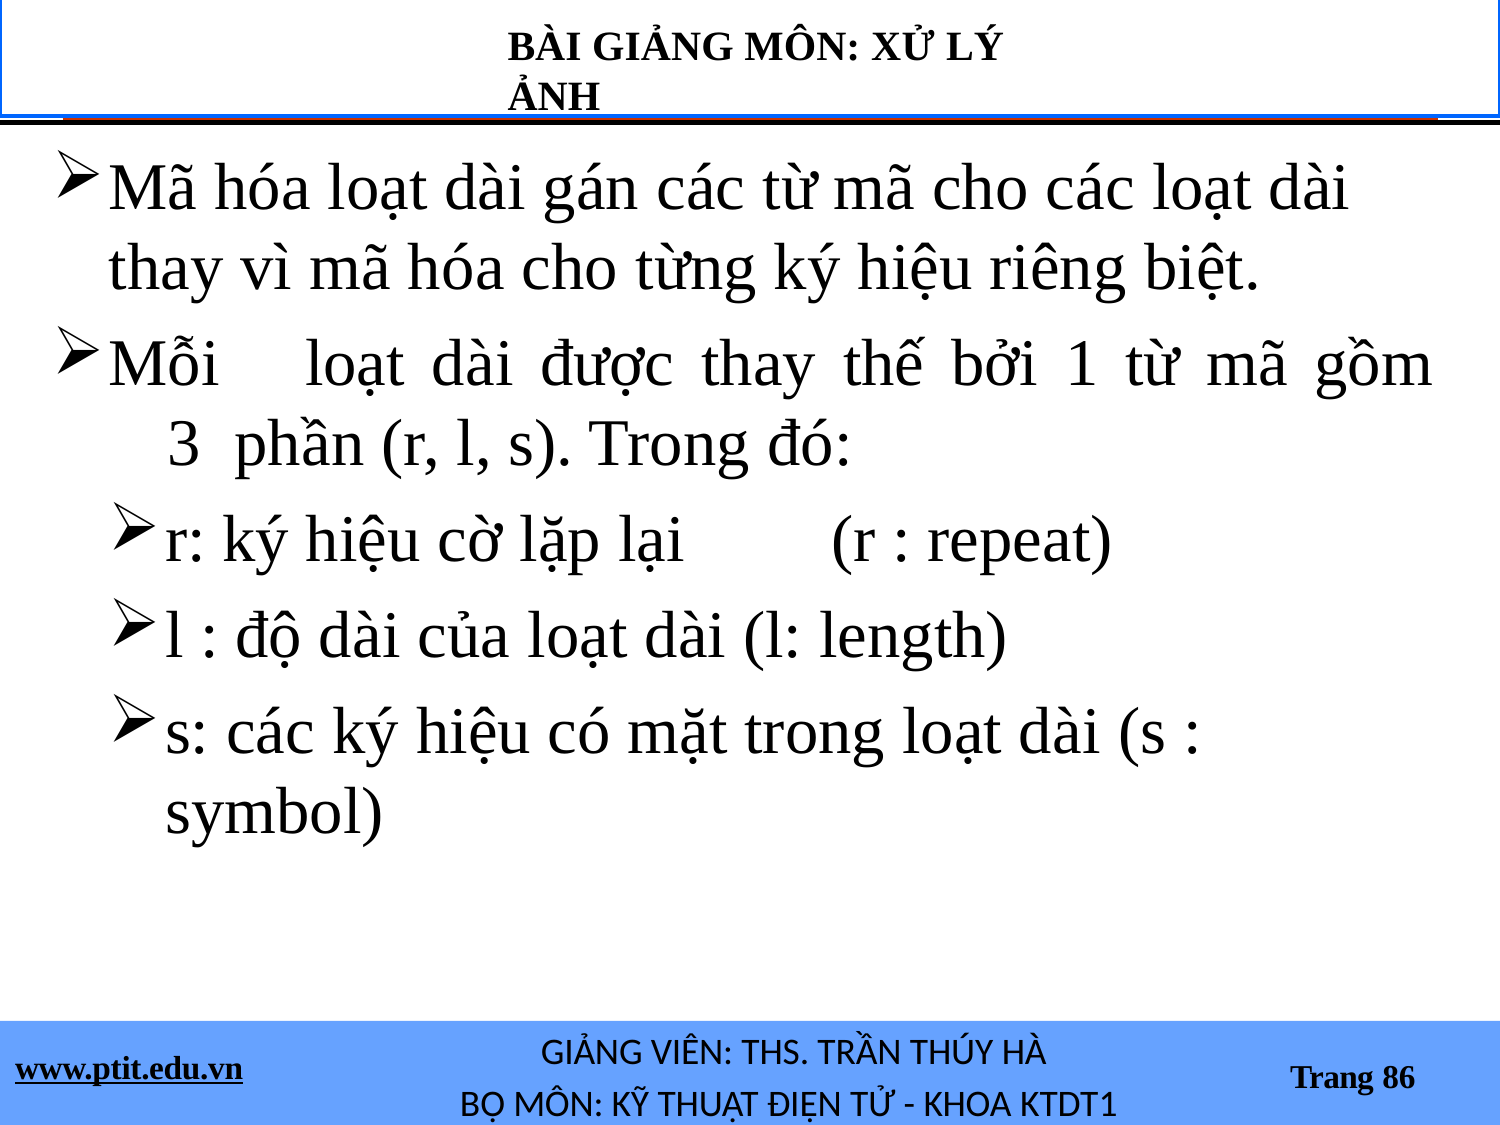

BÀI GIẢNG MÔN: XỬ LÝ ẢNH
Mã hóa loạt dài gán các từ mã cho các loạt dài  thay vì mã hóa cho từng ký hiệu riêng biệt.
Mỗi	loạt	dài	được	thay	thế	bởi	1	từ	mã	gồm	3  phần (r, l, s). Trong đó:
r: ký hiệu cờ lặp lại	(r : repeat)
l : độ dài của loạt dài (l: length)
s: các ký hiệu có mặt trong loạt dài (s : symbol)

GIẢNG VIÊN: THS. TRẦN THÚY HÀ
BỘ MÔN: KỸ THUẬT ĐIỆN TỬ - KHOA KTDT1
www.ptit.edu.vn
Trang 86